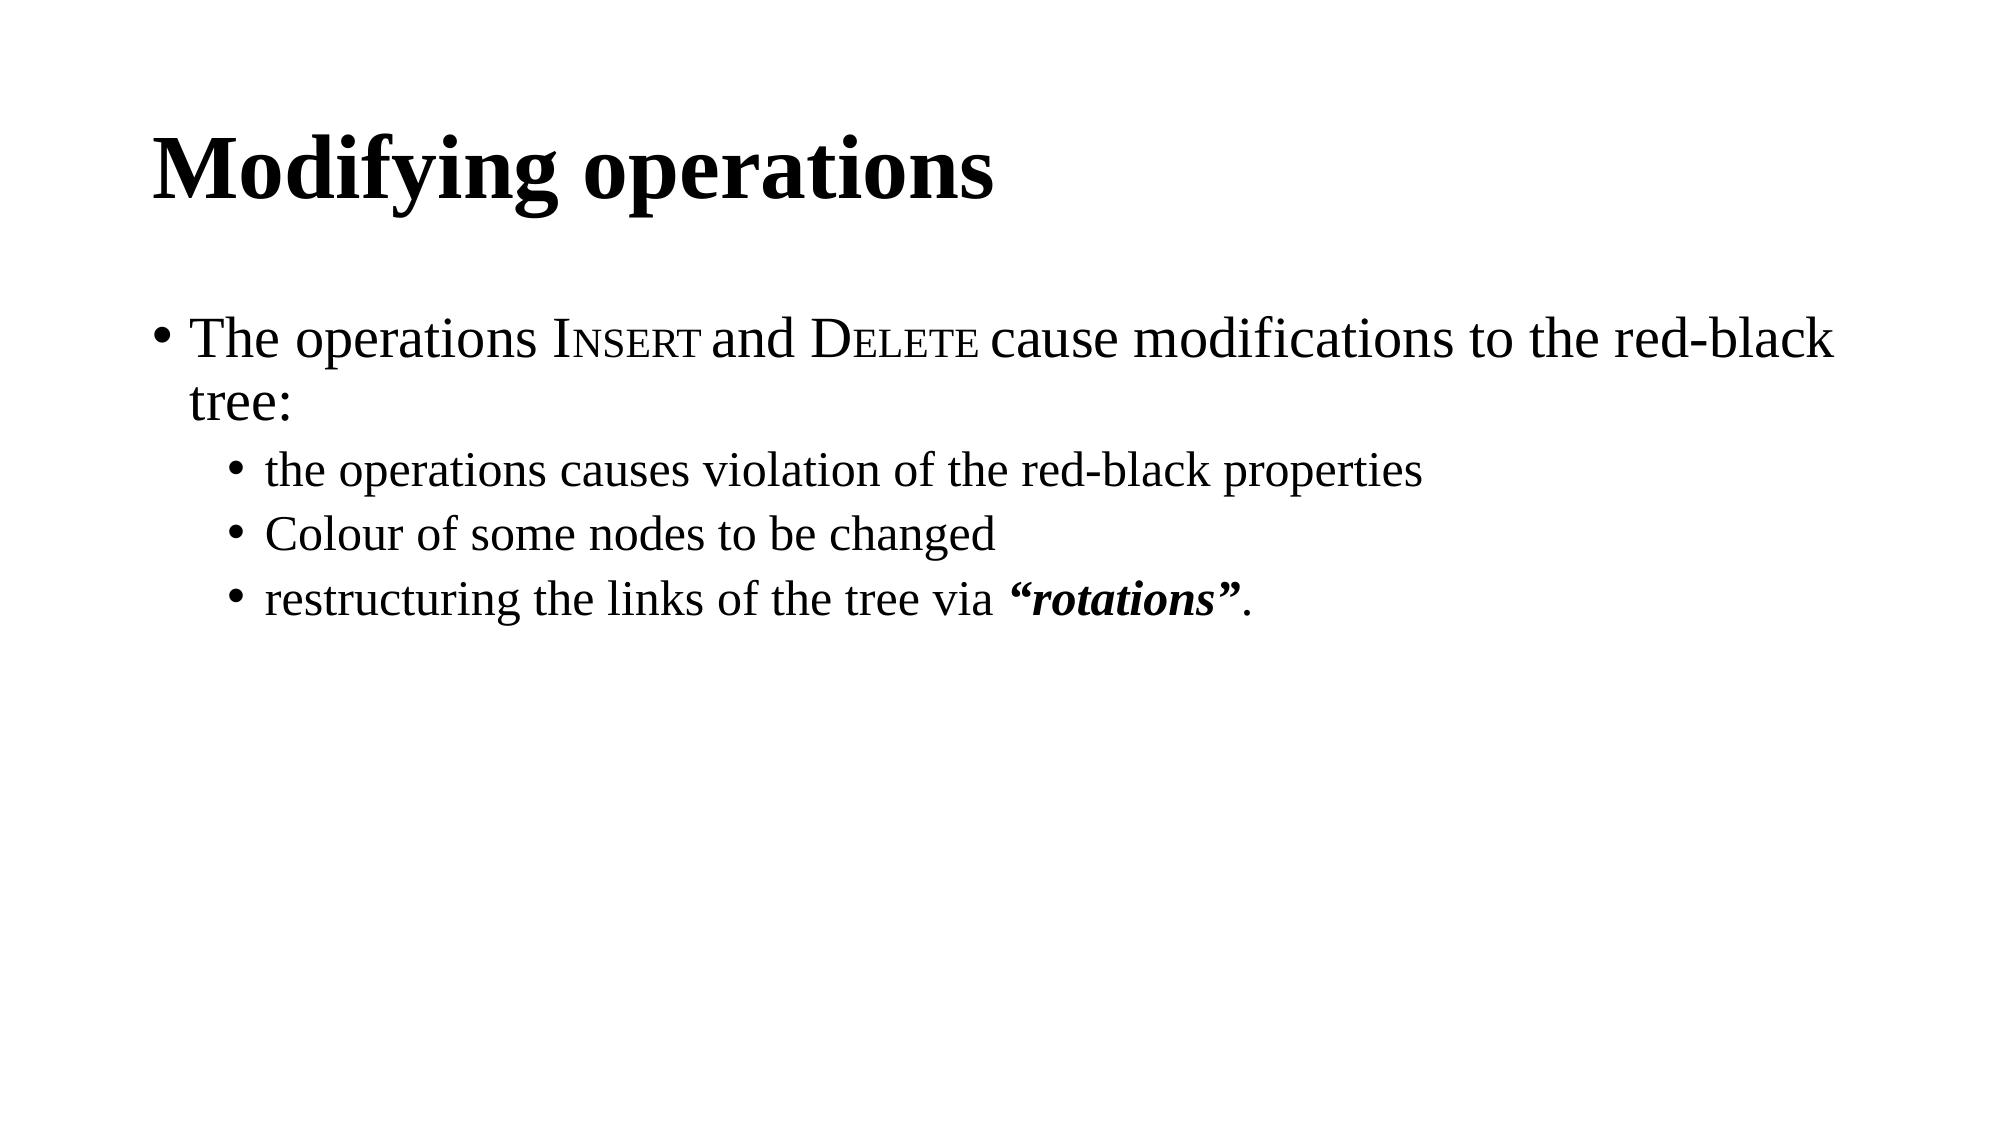

# Modifying operations
The operations INSERT and DELETE cause modifications to the red-black tree:
the operations causes violation of the red-black properties
Colour of some nodes to be changed
restructuring the links of the tree via “rotations”.